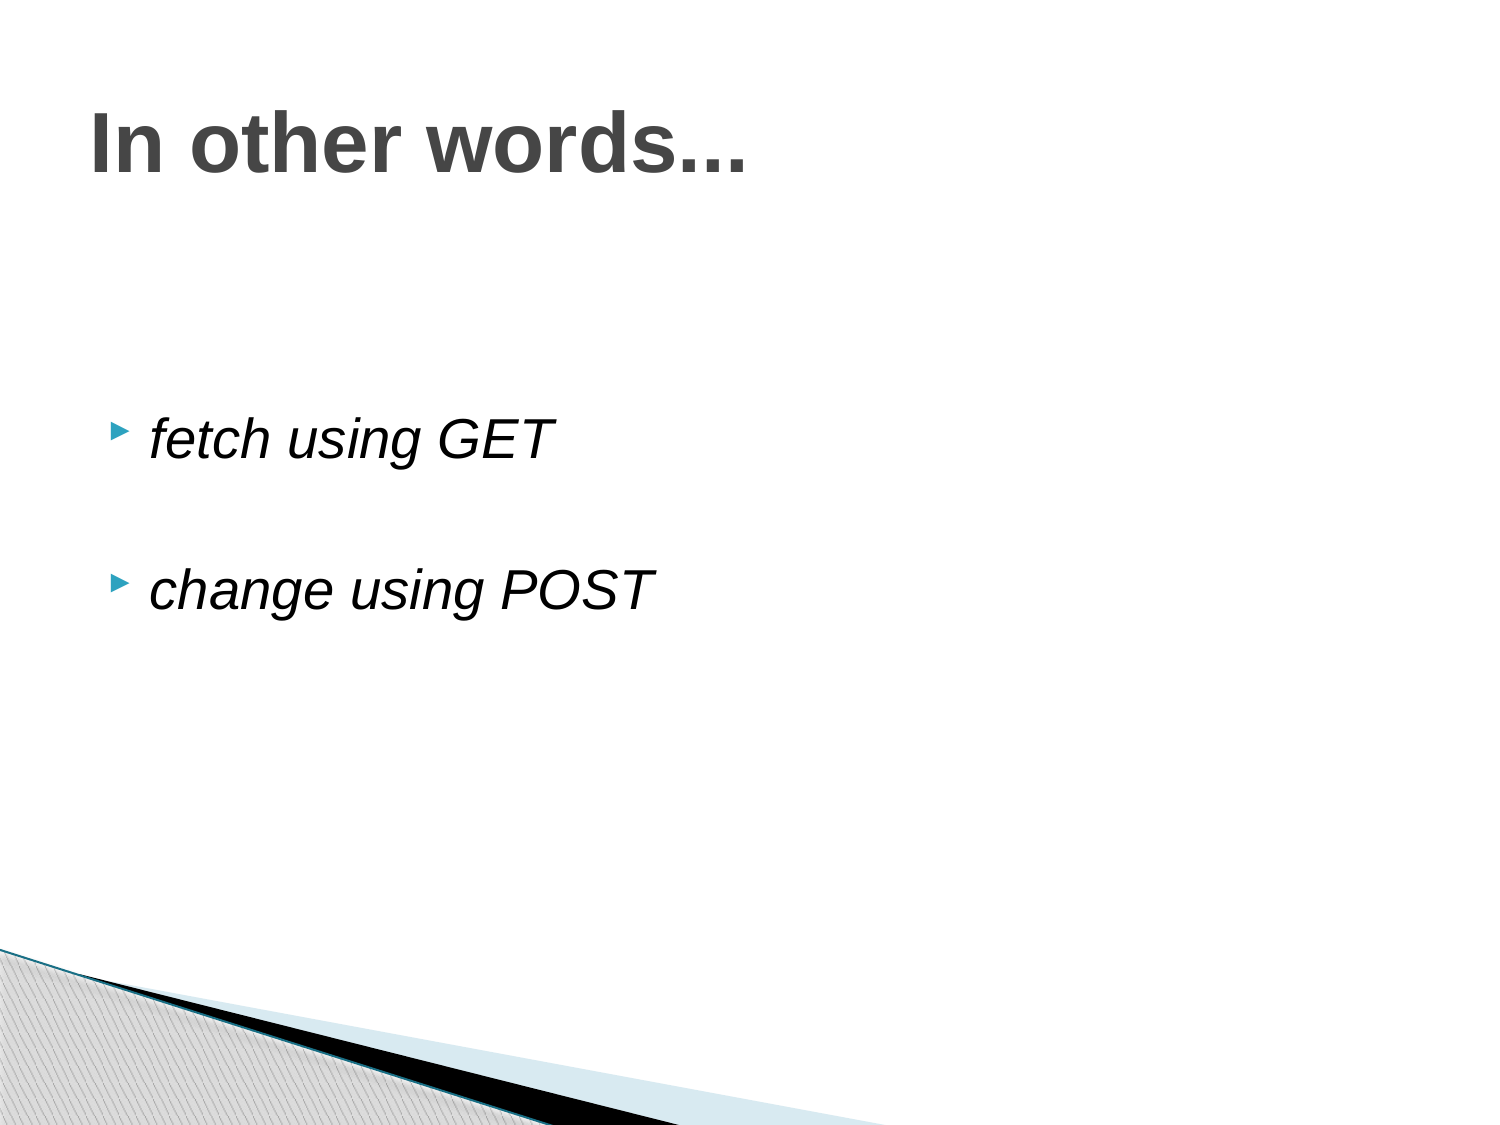

# In other words...

fetch using GET

change using POST